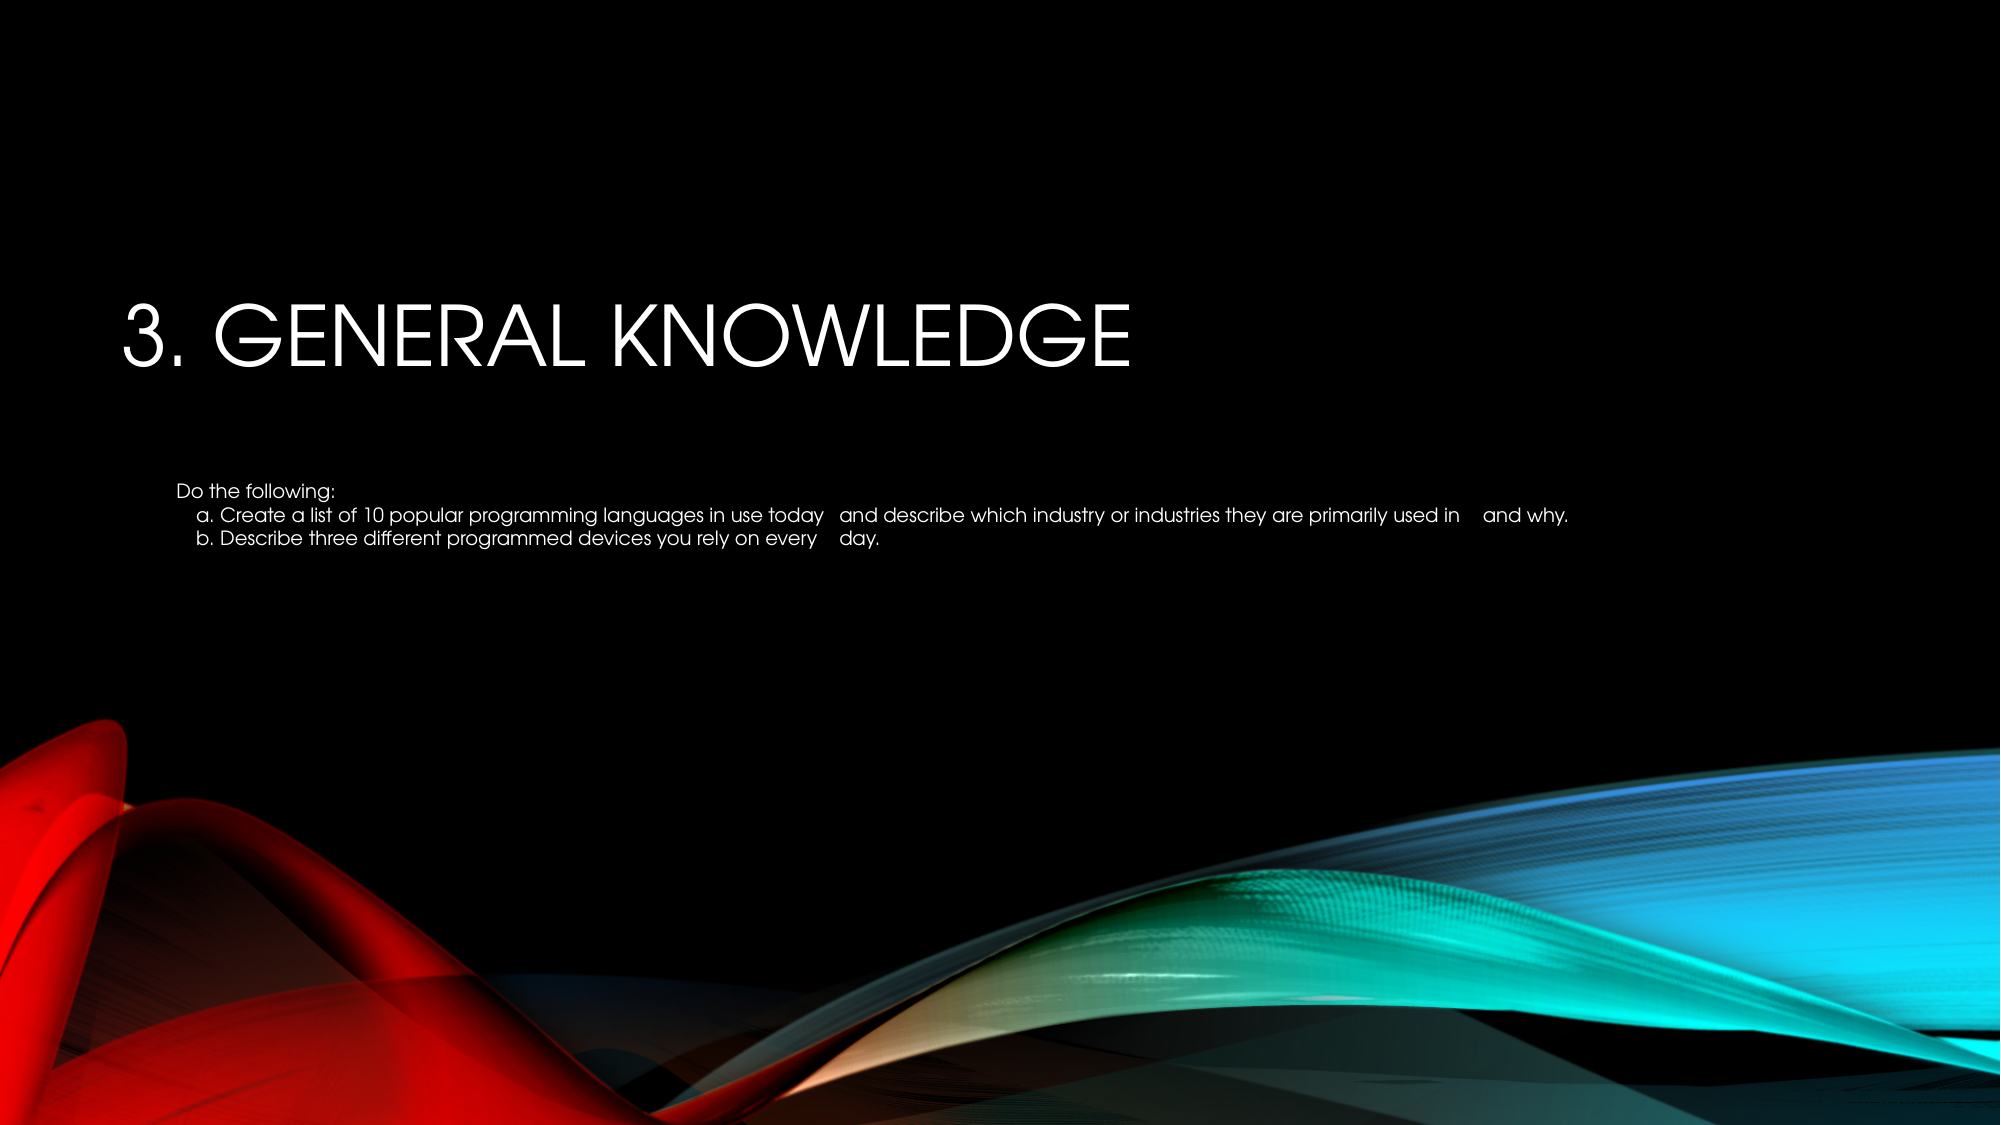

# 3. General knowledge
Do the following:
	a. Create a list of 10 popular programming languages in use today 	and describe which industry or industries they are primarily used in 	and why.
	b. Describe three different programmed devices you rely on every 	day.